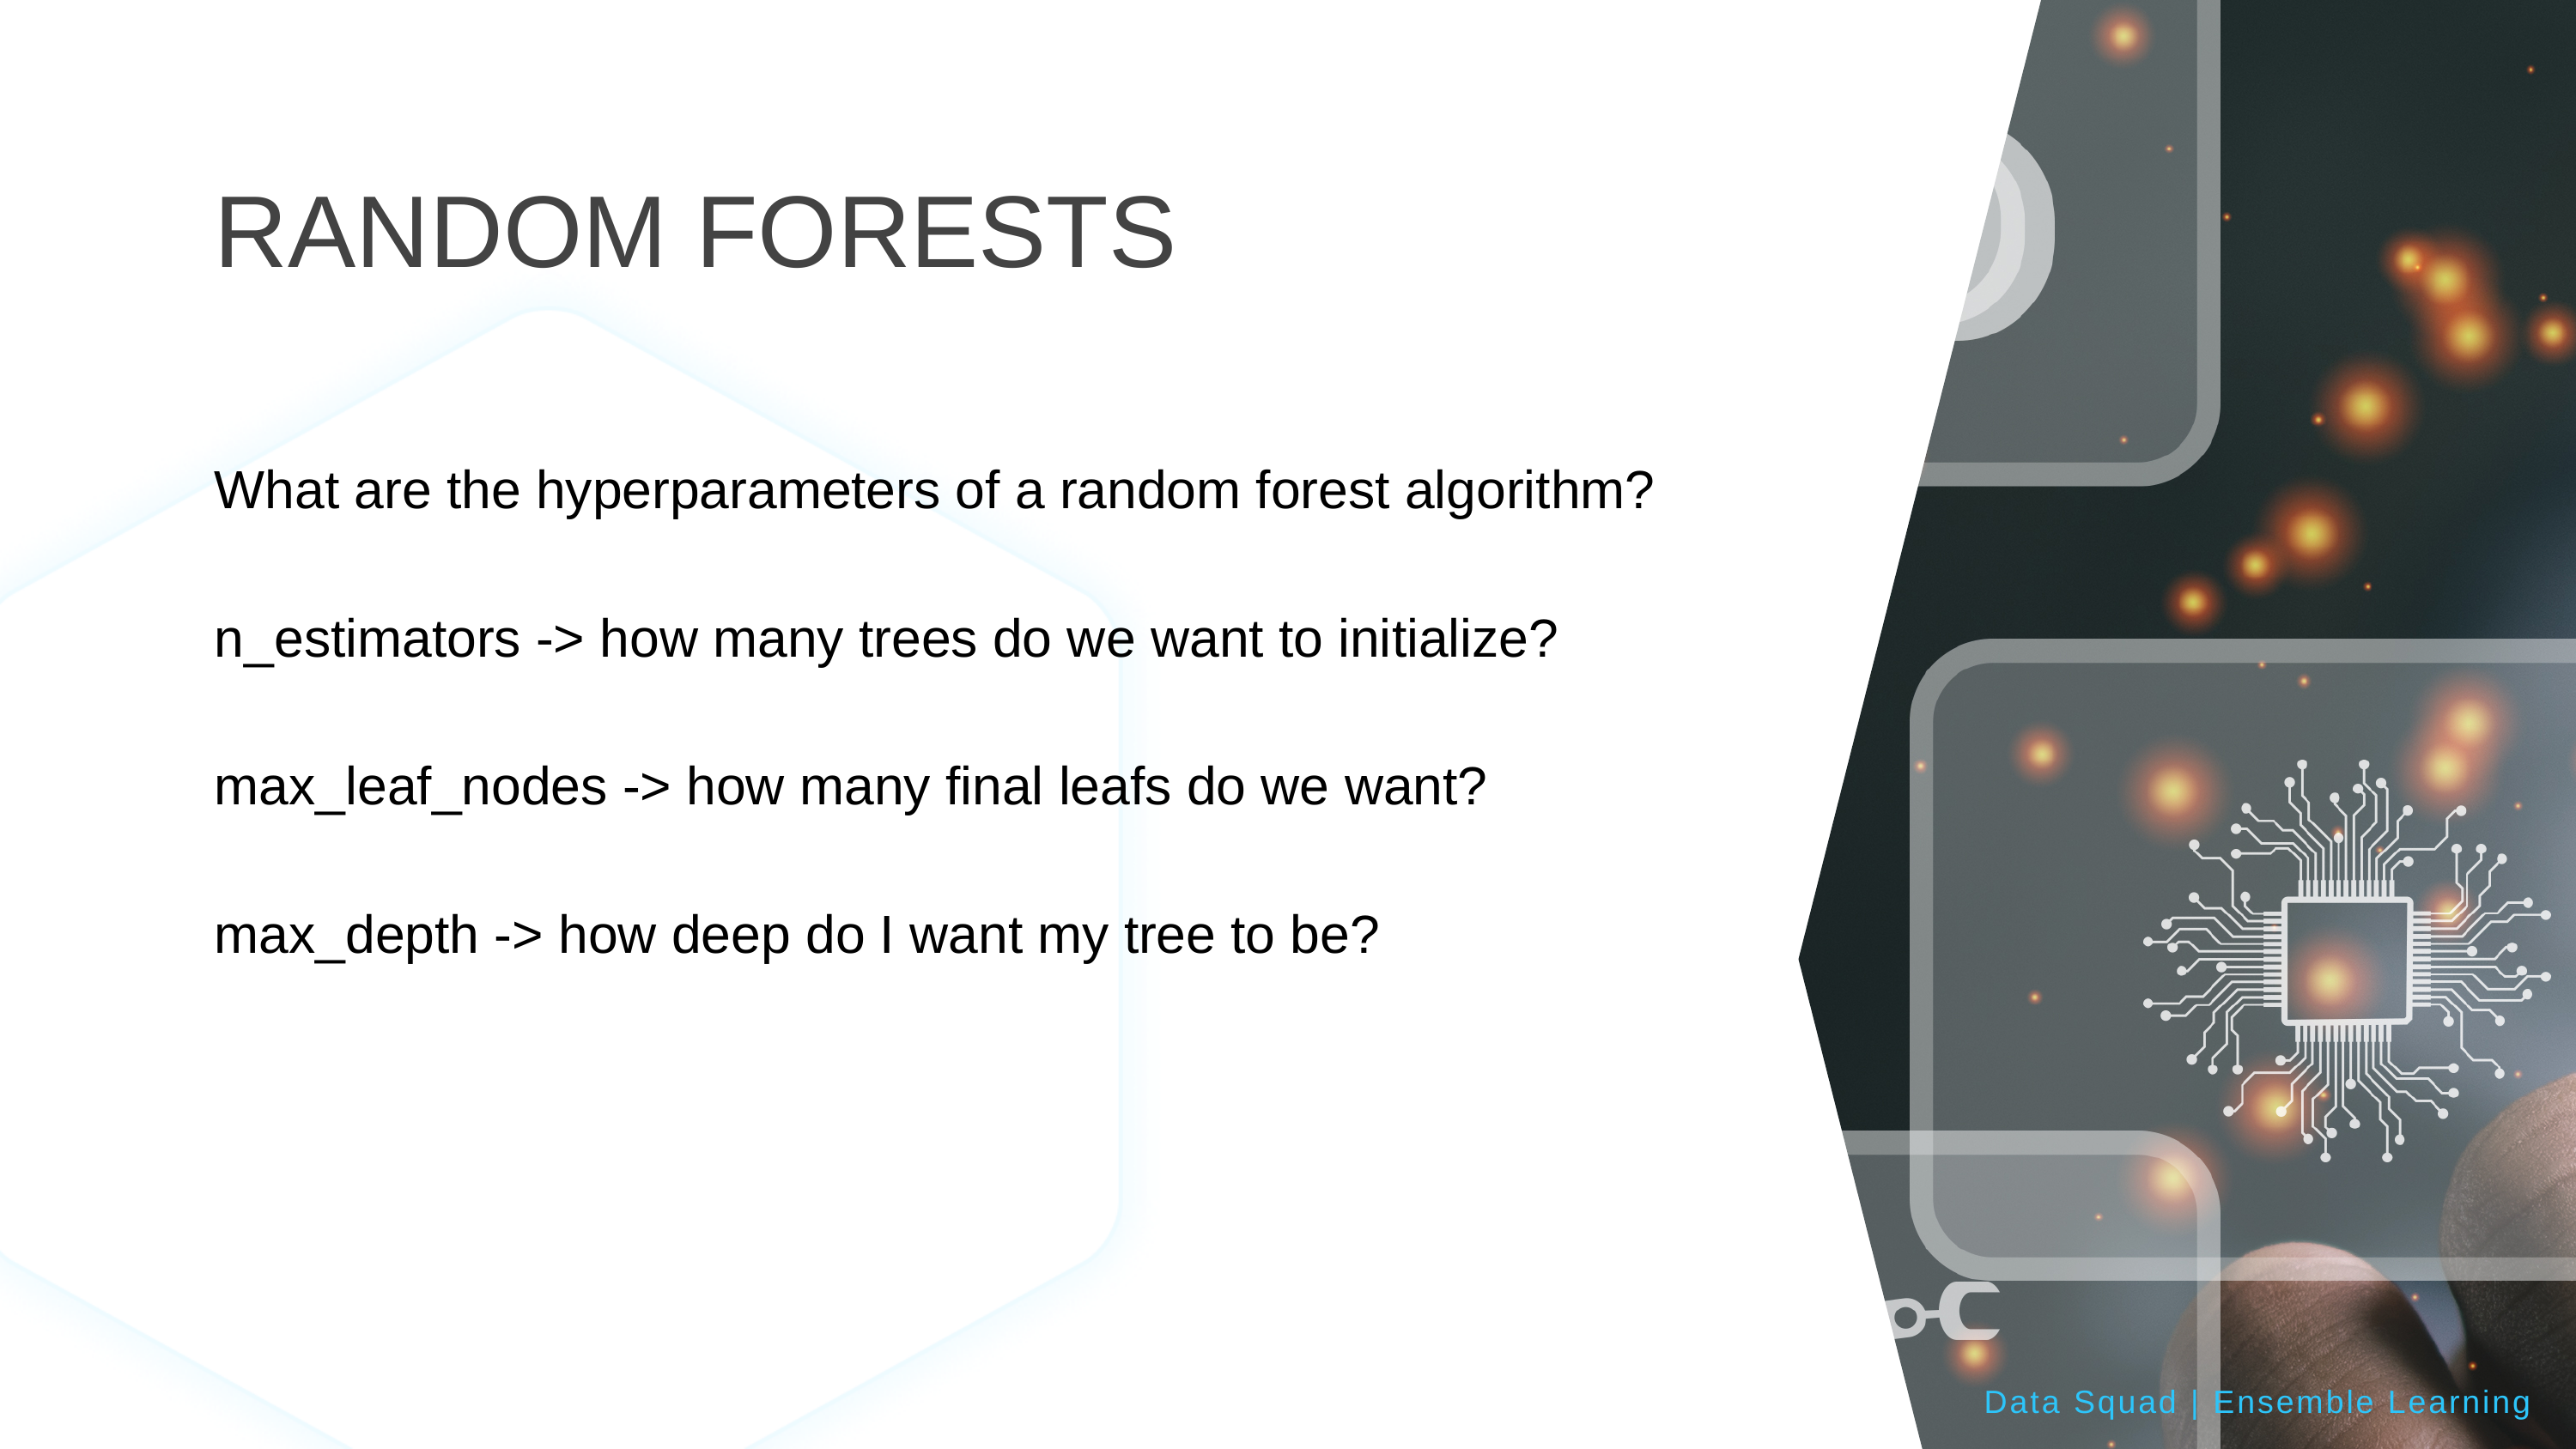

RANDOM FORESTS
What are the hyperparameters of a random forest algorithm?

n_estimators -> how many trees do we want to initialize?

max_leaf_nodes -> how many final leafs do we want?

max_depth -> how deep do I want my tree to be?

Data Squad | Ensemble Learning